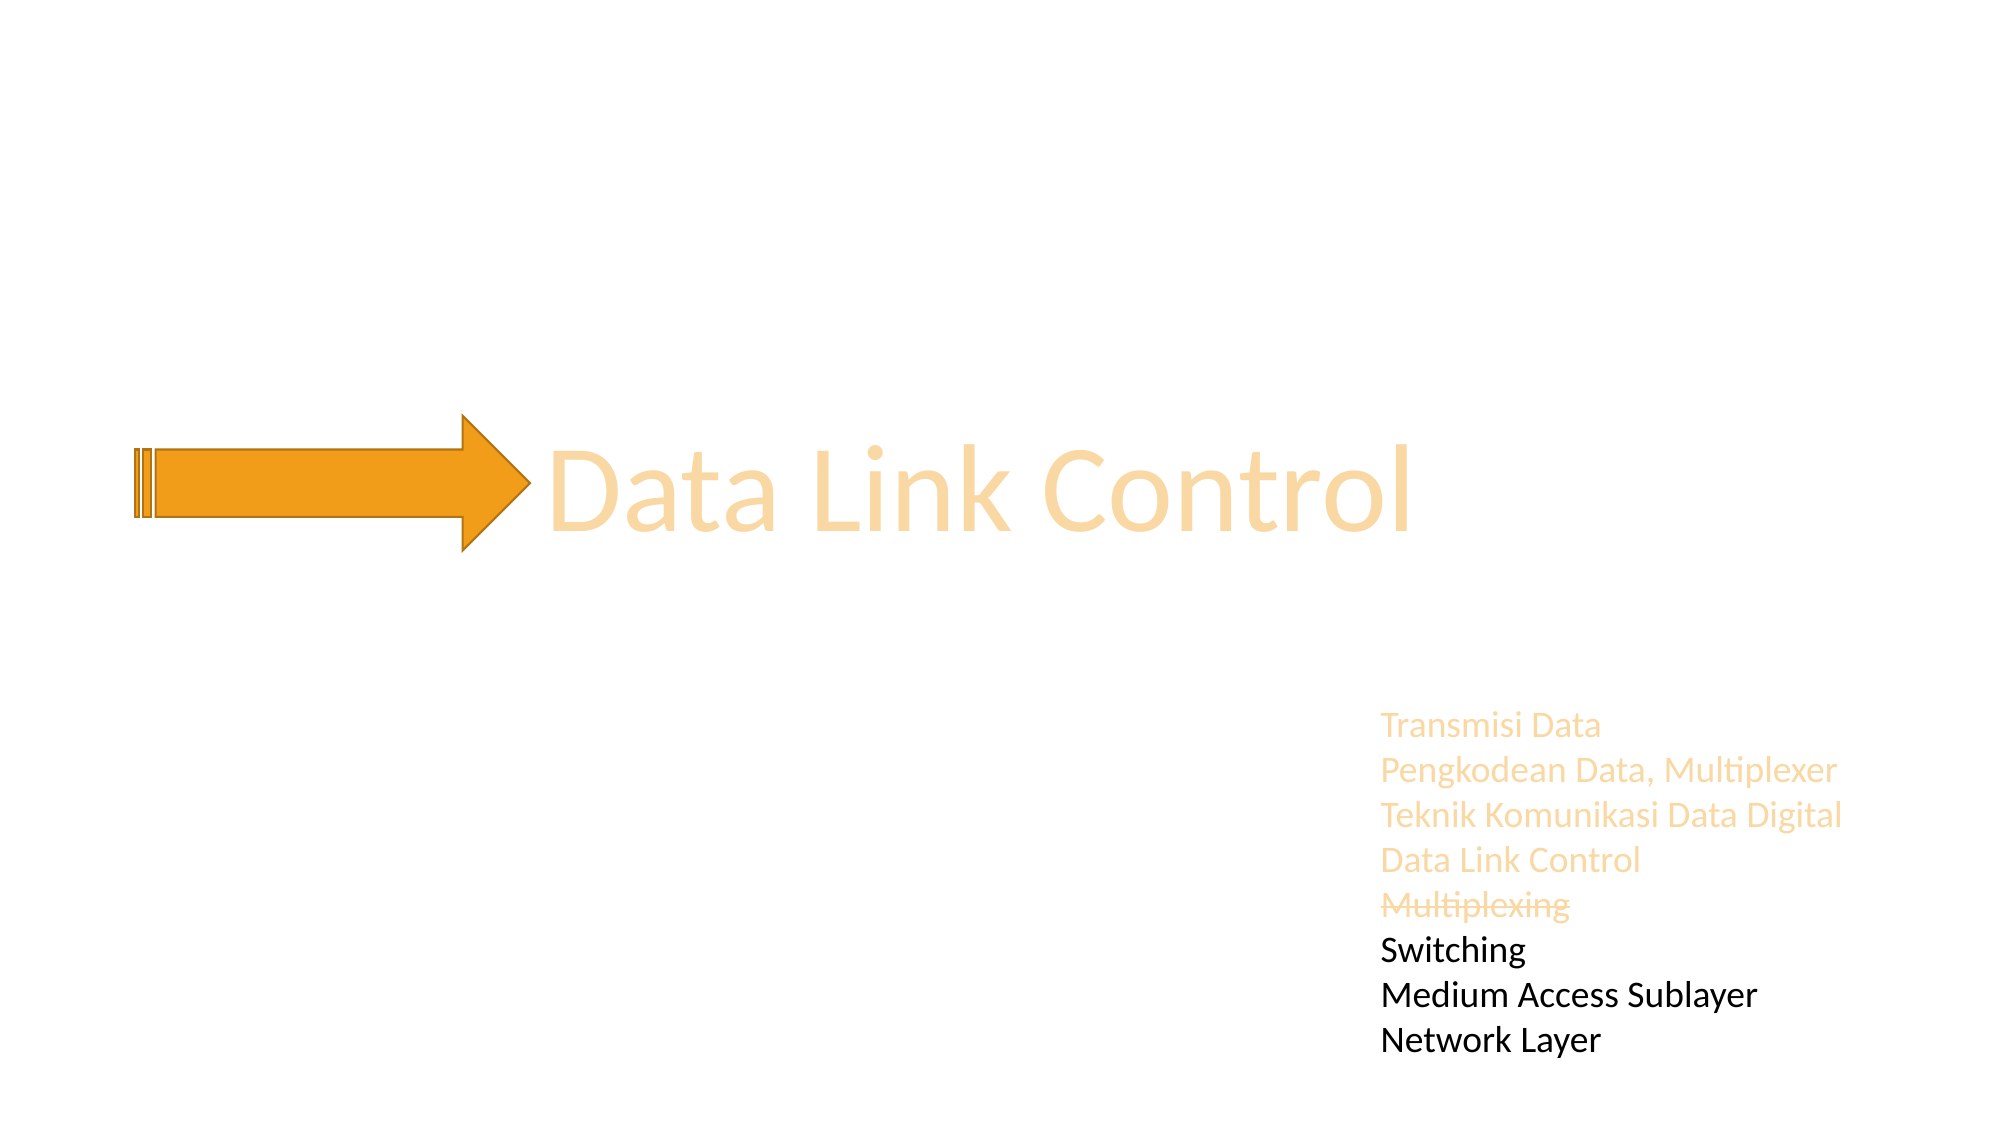

Data Link Control

Transmisi Data
Pengkodean Data, Multiplexer
Teknik Komunikasi Data Digital
Data Link Control
Multiplexing
Switching
Medium Access Sublayer
Network Layer